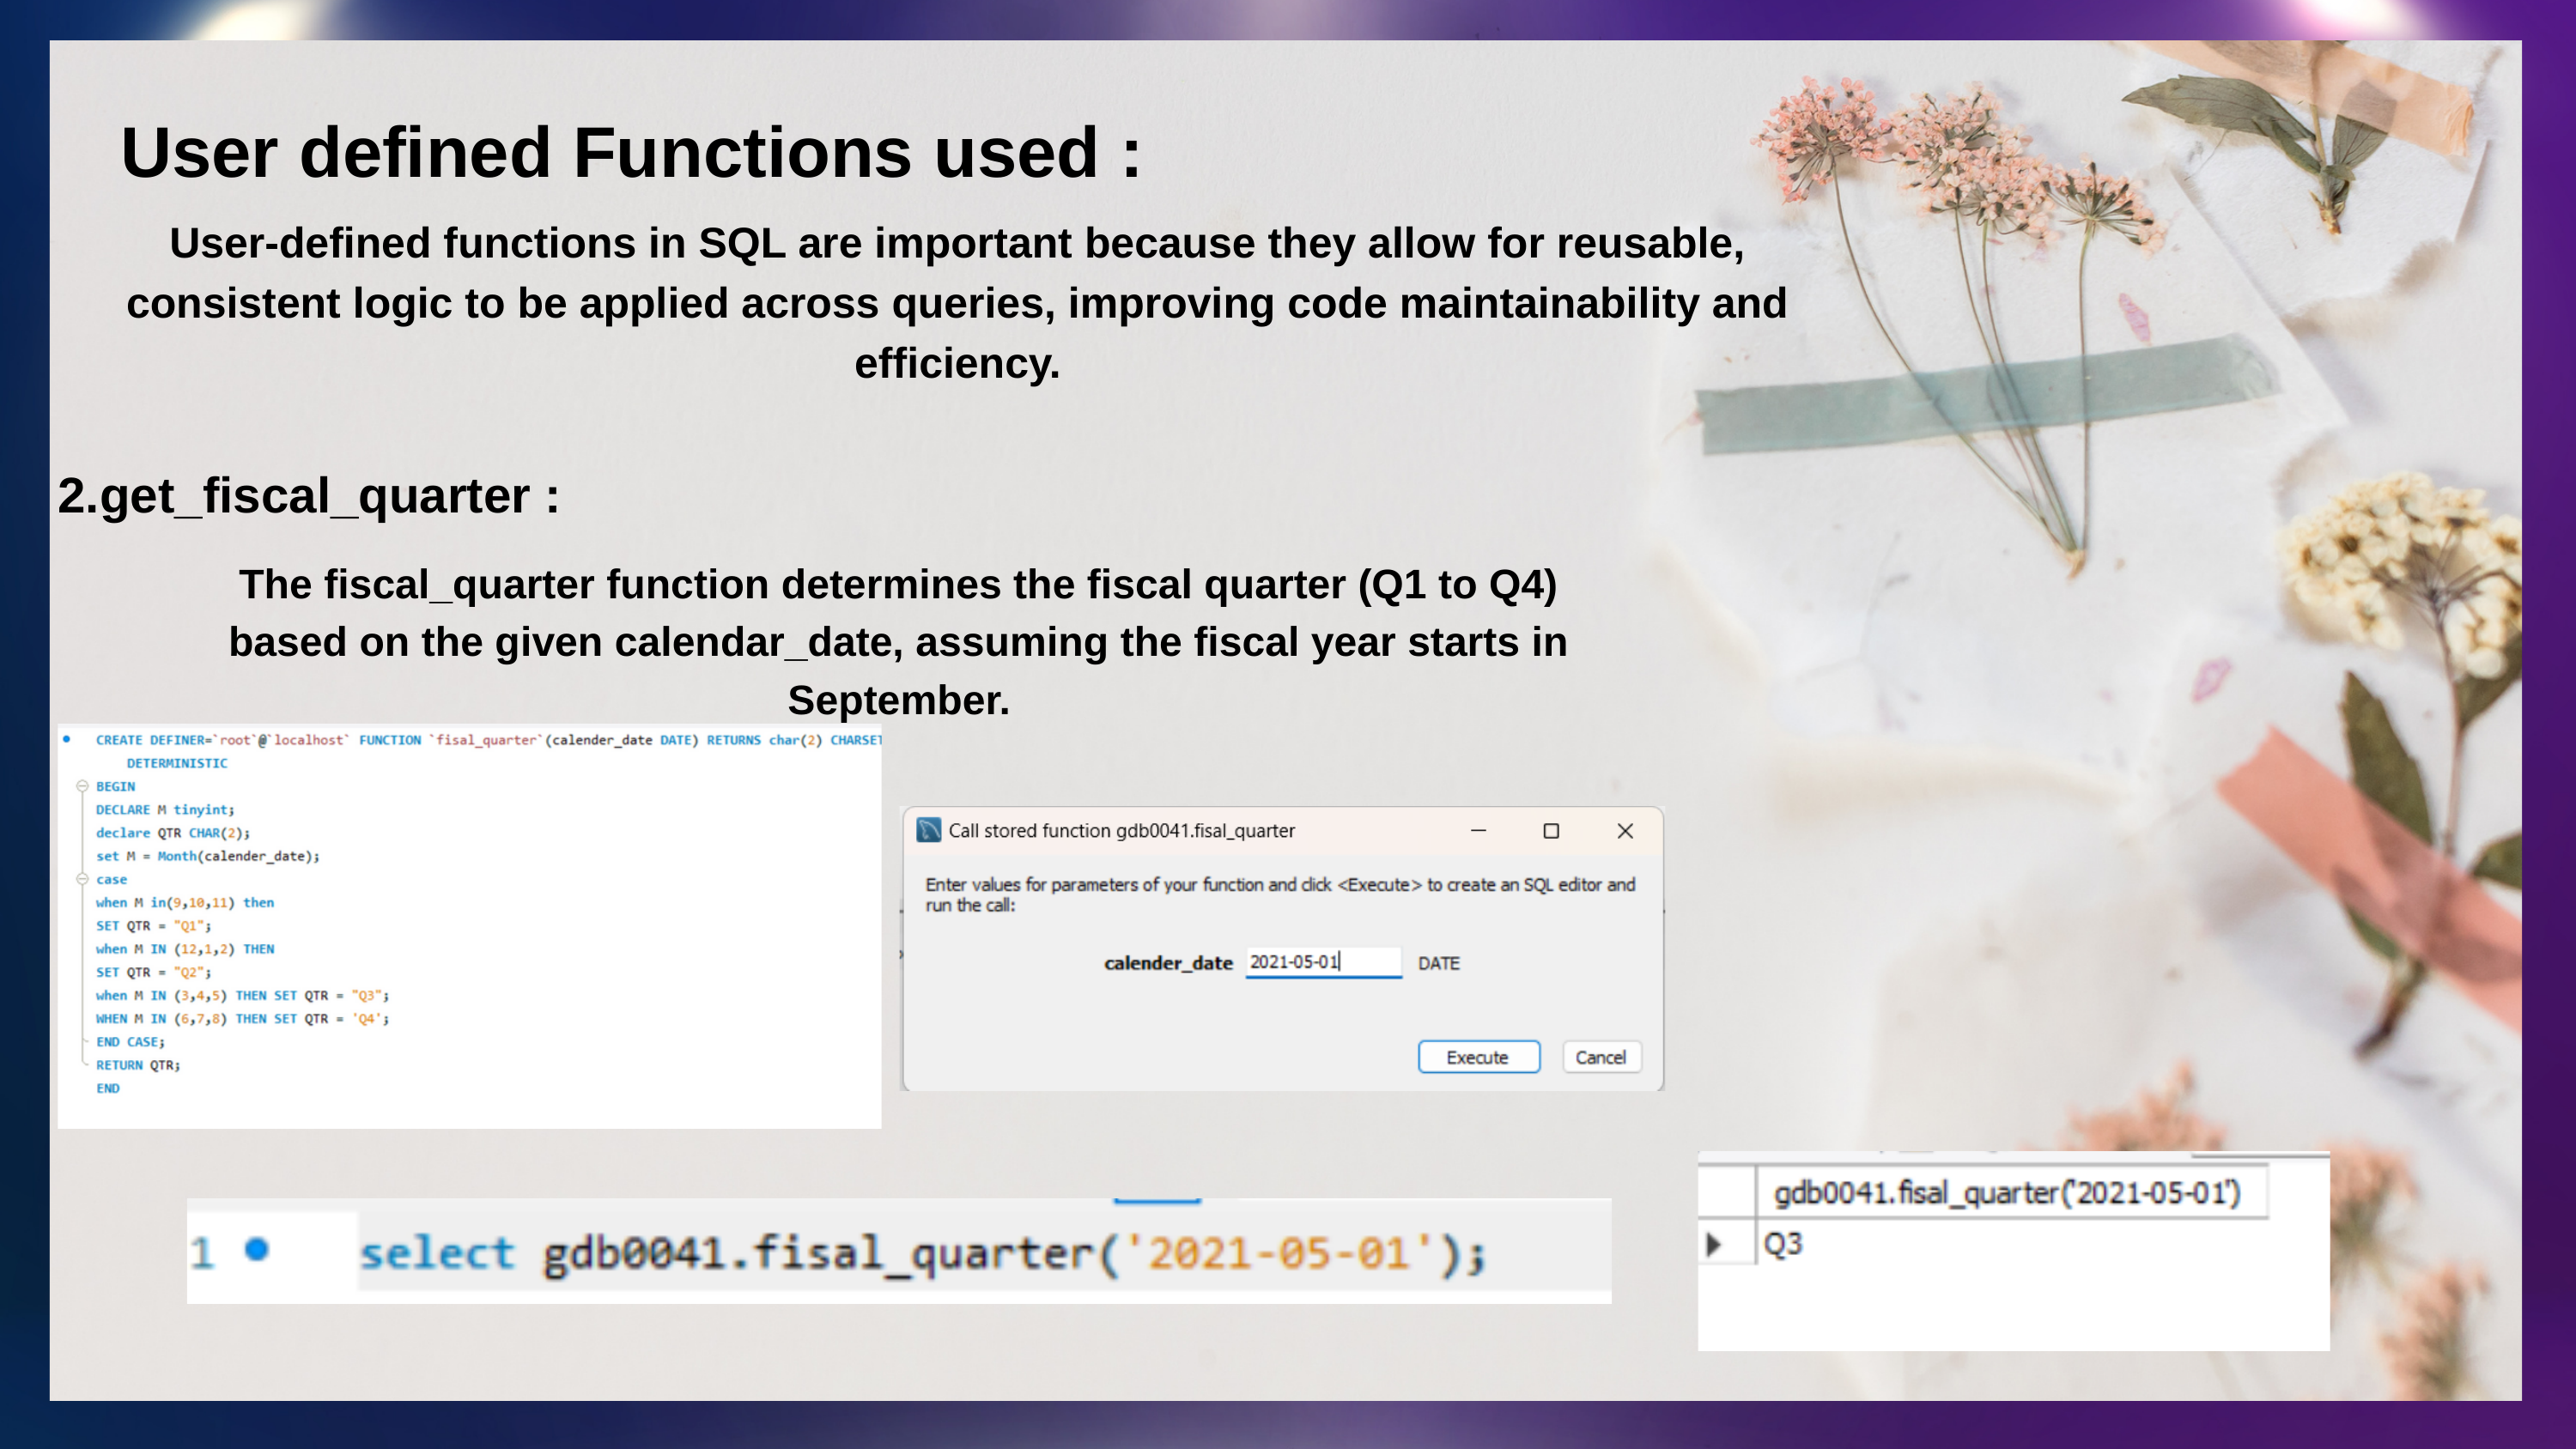

User defined Functions used :
User-defined functions in SQL are important because they allow for reusable, consistent logic to be applied across queries, improving code maintainability and efficiency.
2.get_fiscal_quarter :
The fiscal_quarter function determines the fiscal quarter (Q1 to Q4) based on the given calendar_date, assuming the fiscal year starts in September.